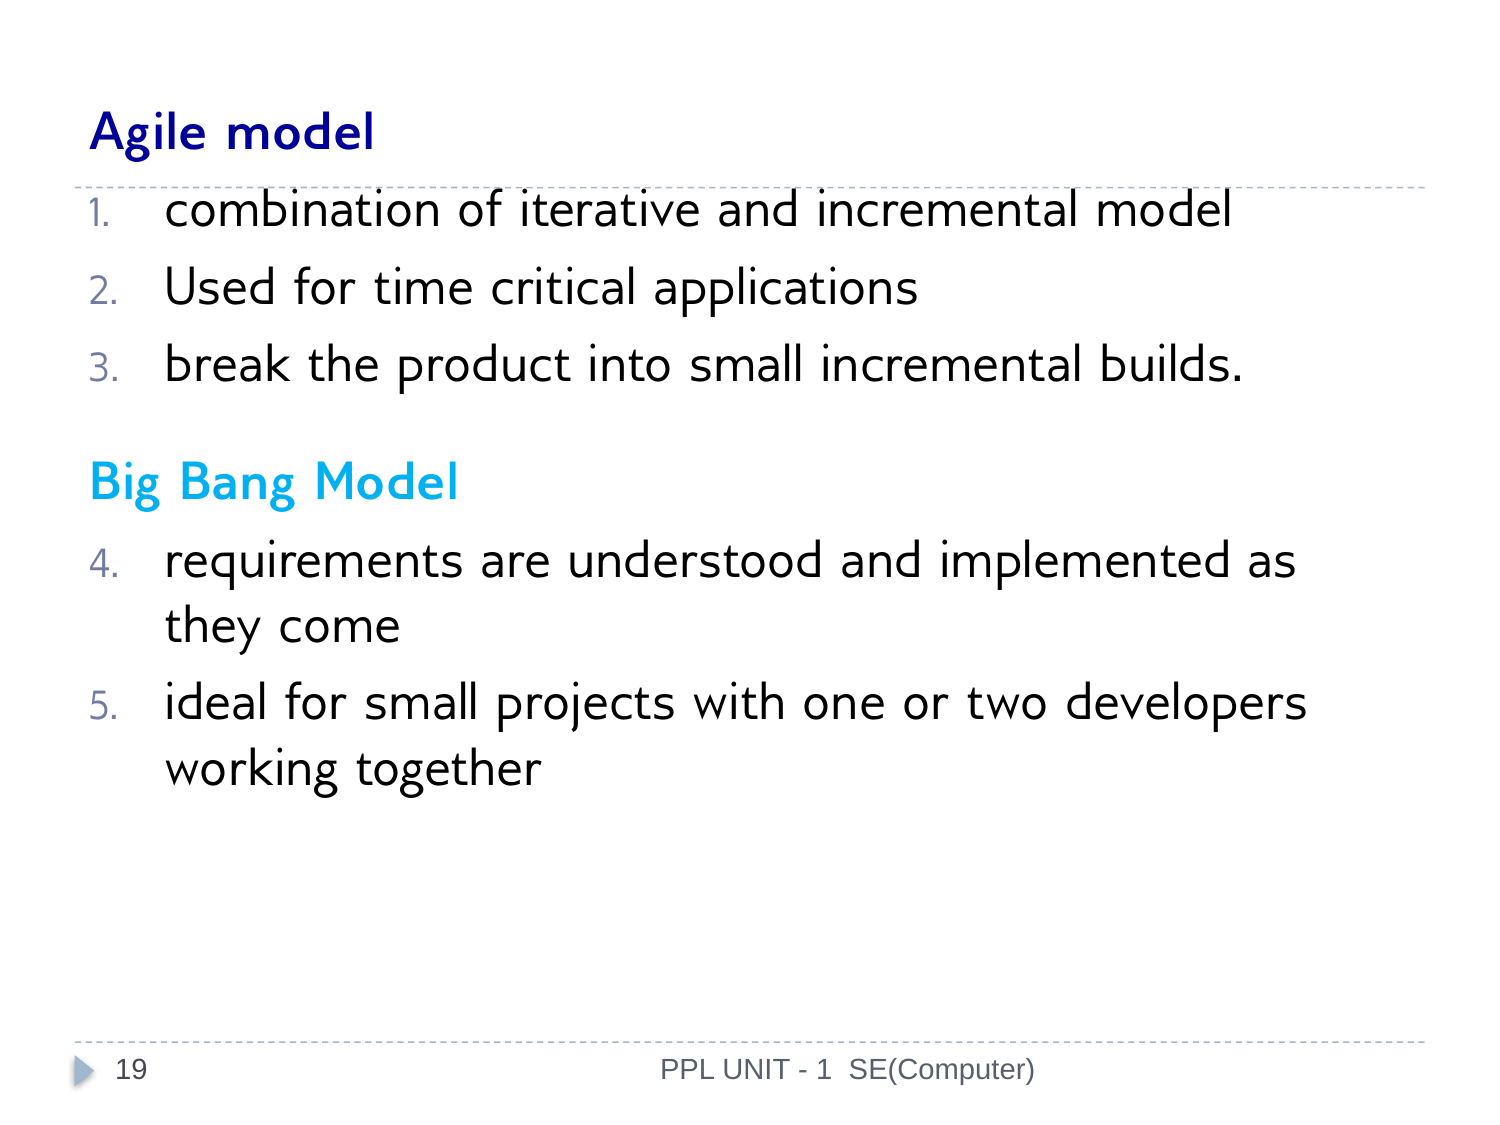

Agile model
combination of iterative and incremental model
Used for time critical applications
break the product into small incremental builds.

Big Bang Model
requirements are understood and implemented as they come
ideal for small projects with one or two developers working together

19
PPL UNIT - 1  SE(Computer)